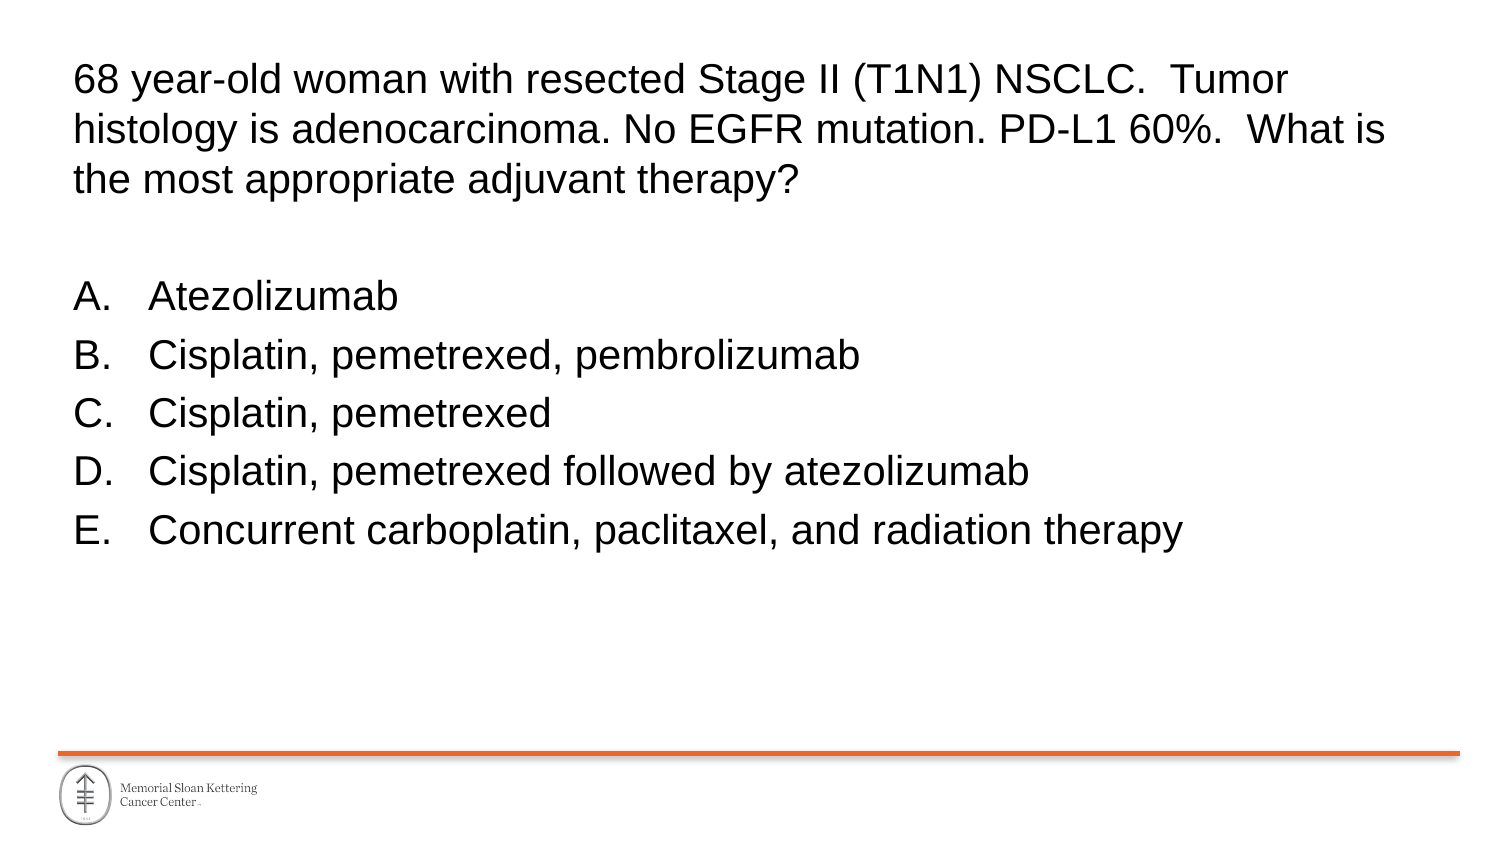

68 year-old woman with resected Stage II (T1N1) NSCLC.  Tumor histology is adenocarcinoma. No EGFR mutation. PD-L1 60%.  What is the most appropriate adjuvant therapy?

Atezolizumab
Cisplatin, pemetrexed, pembrolizumab
Cisplatin, pemetrexed
Cisplatin, pemetrexed followed by atezolizumab
Concurrent carboplatin, paclitaxel, and radiation therapy